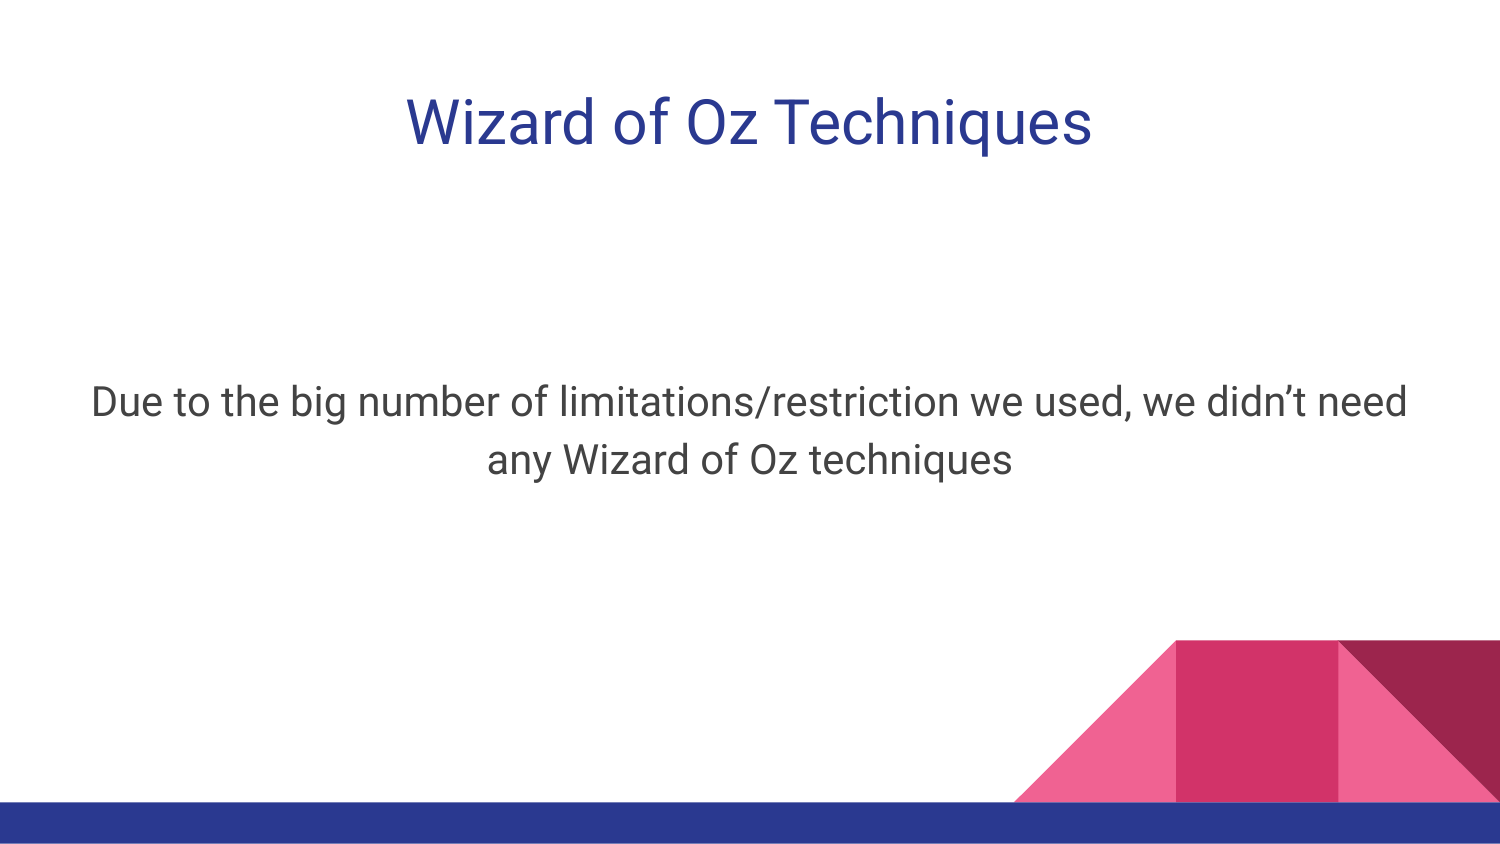

# Wizard of Oz Techniques
Due to the big number of limitations/restriction we used, we didn’t need any Wizard of Oz techniques